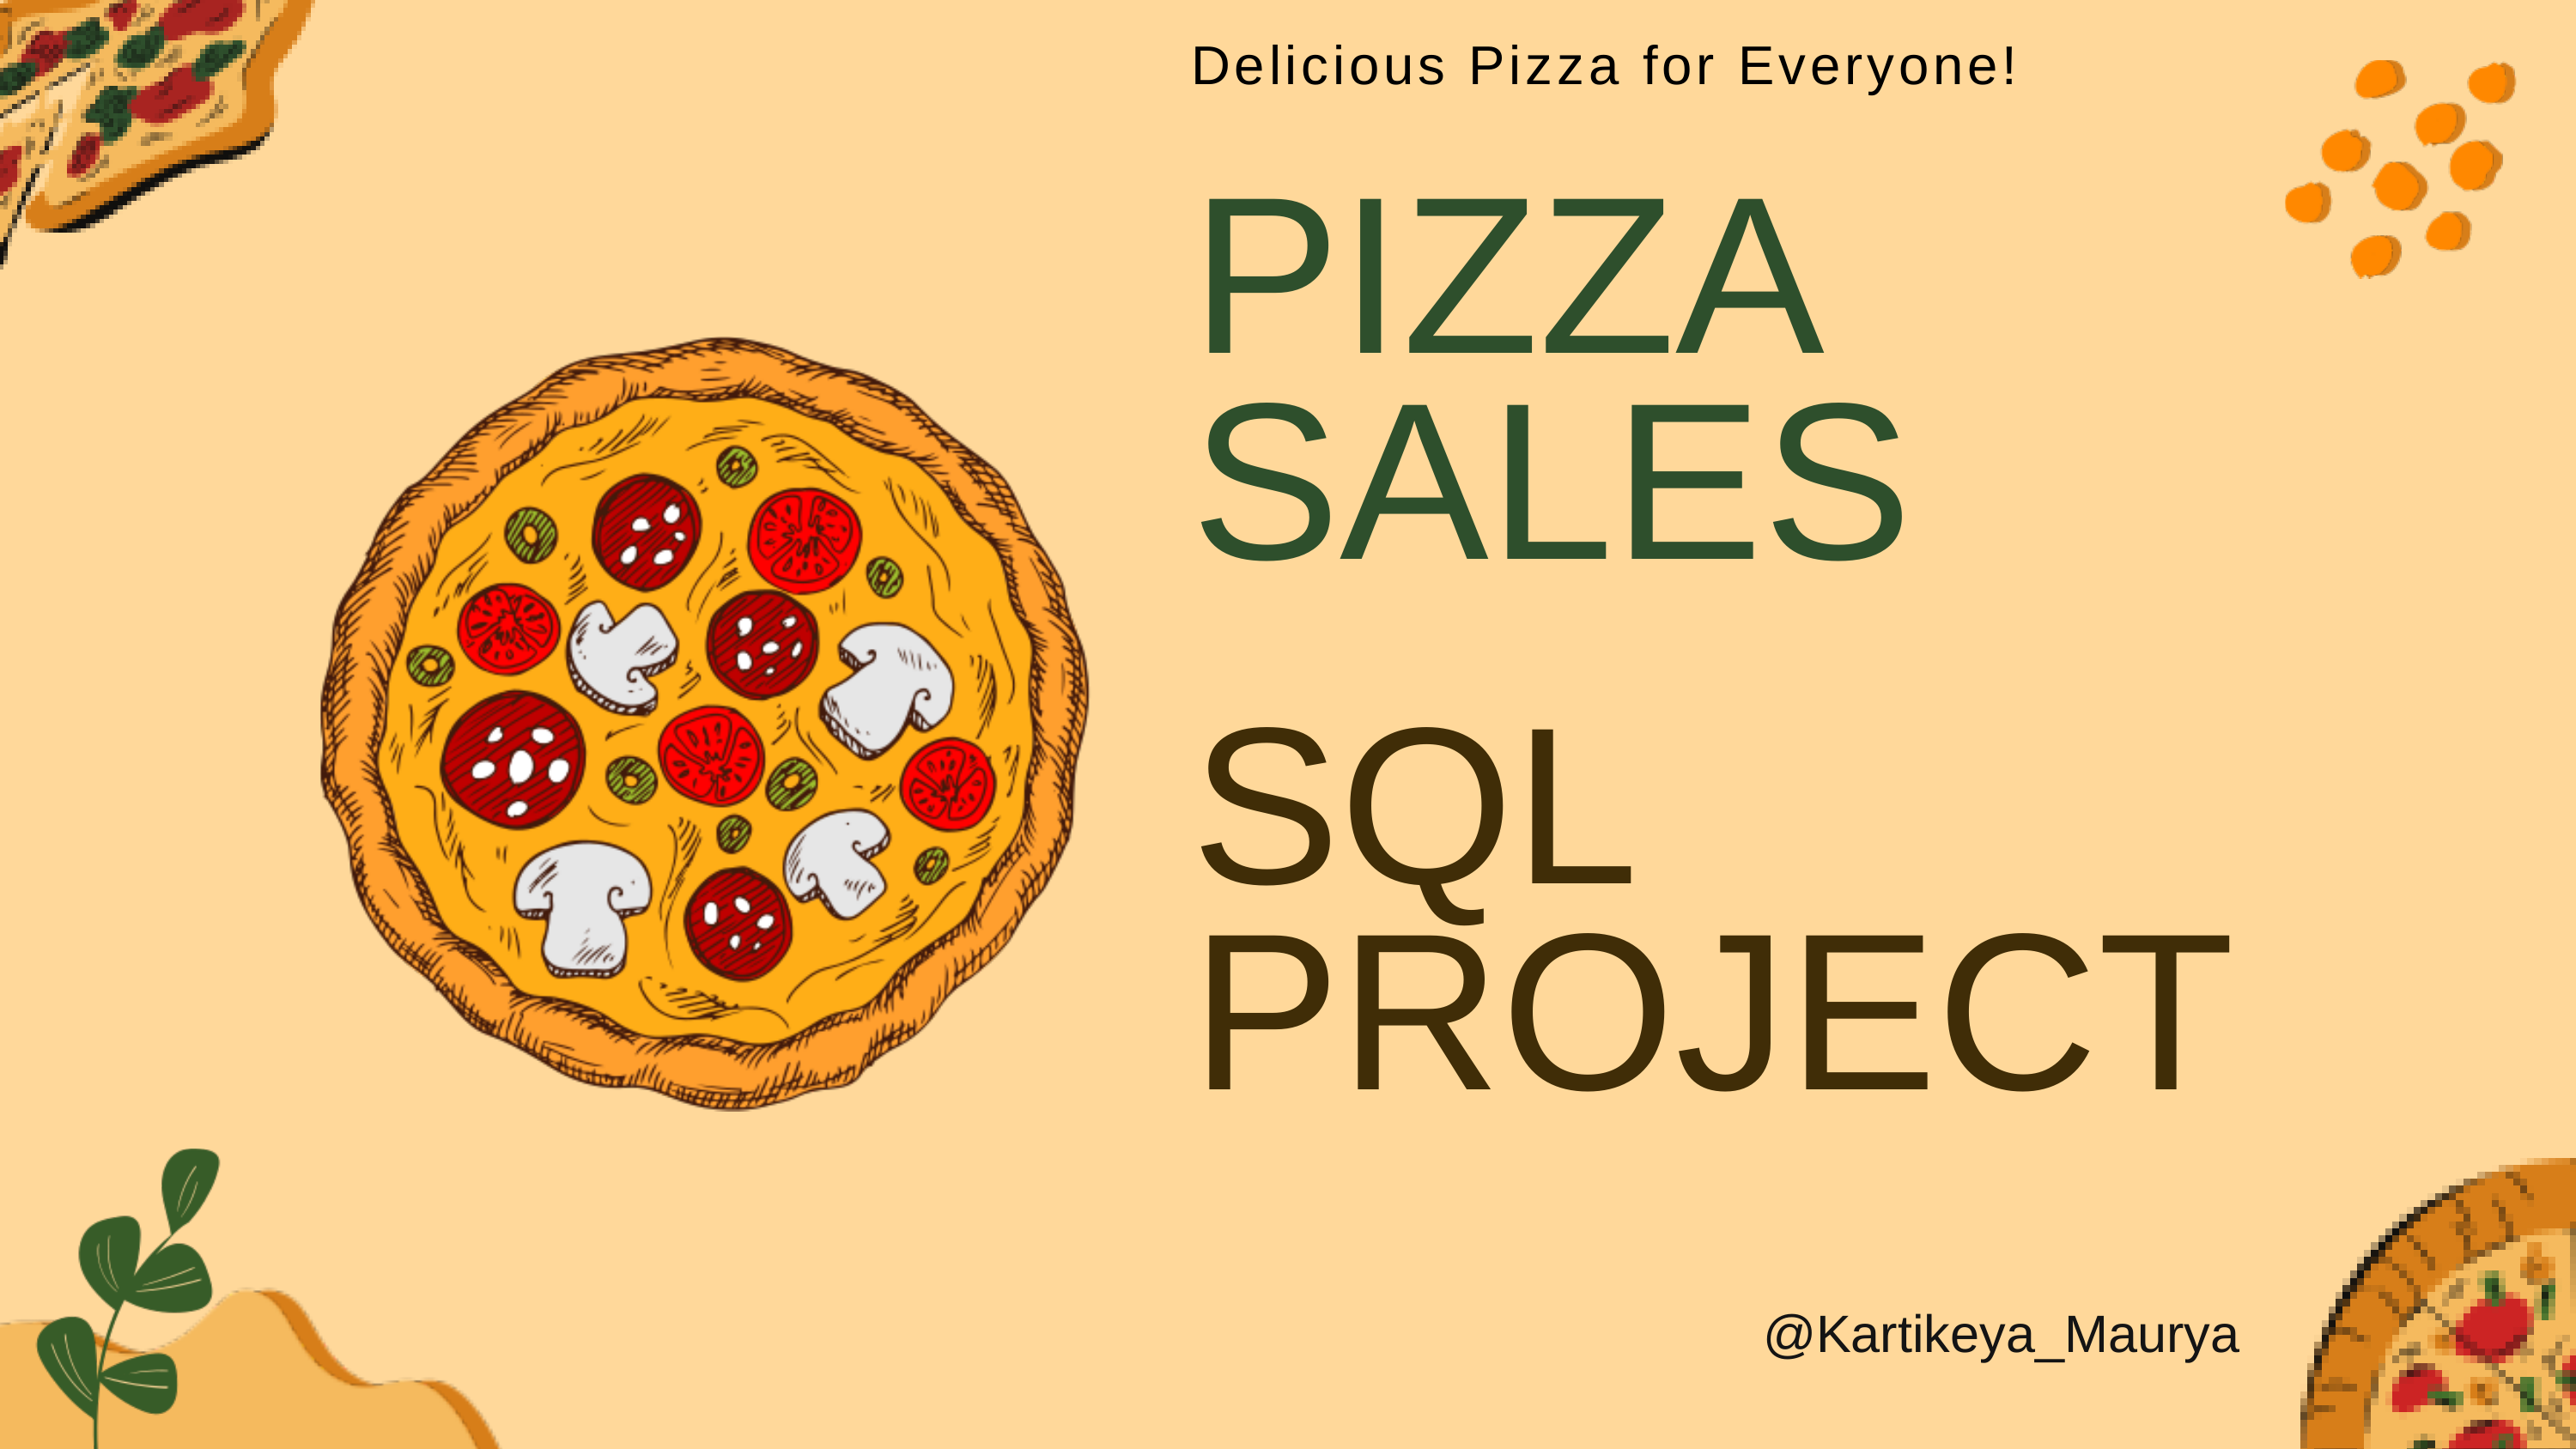

Delicious Pizza for Everyone!

PIZZA SALES

SQL PROJECT

@Kartikeya_Maurya